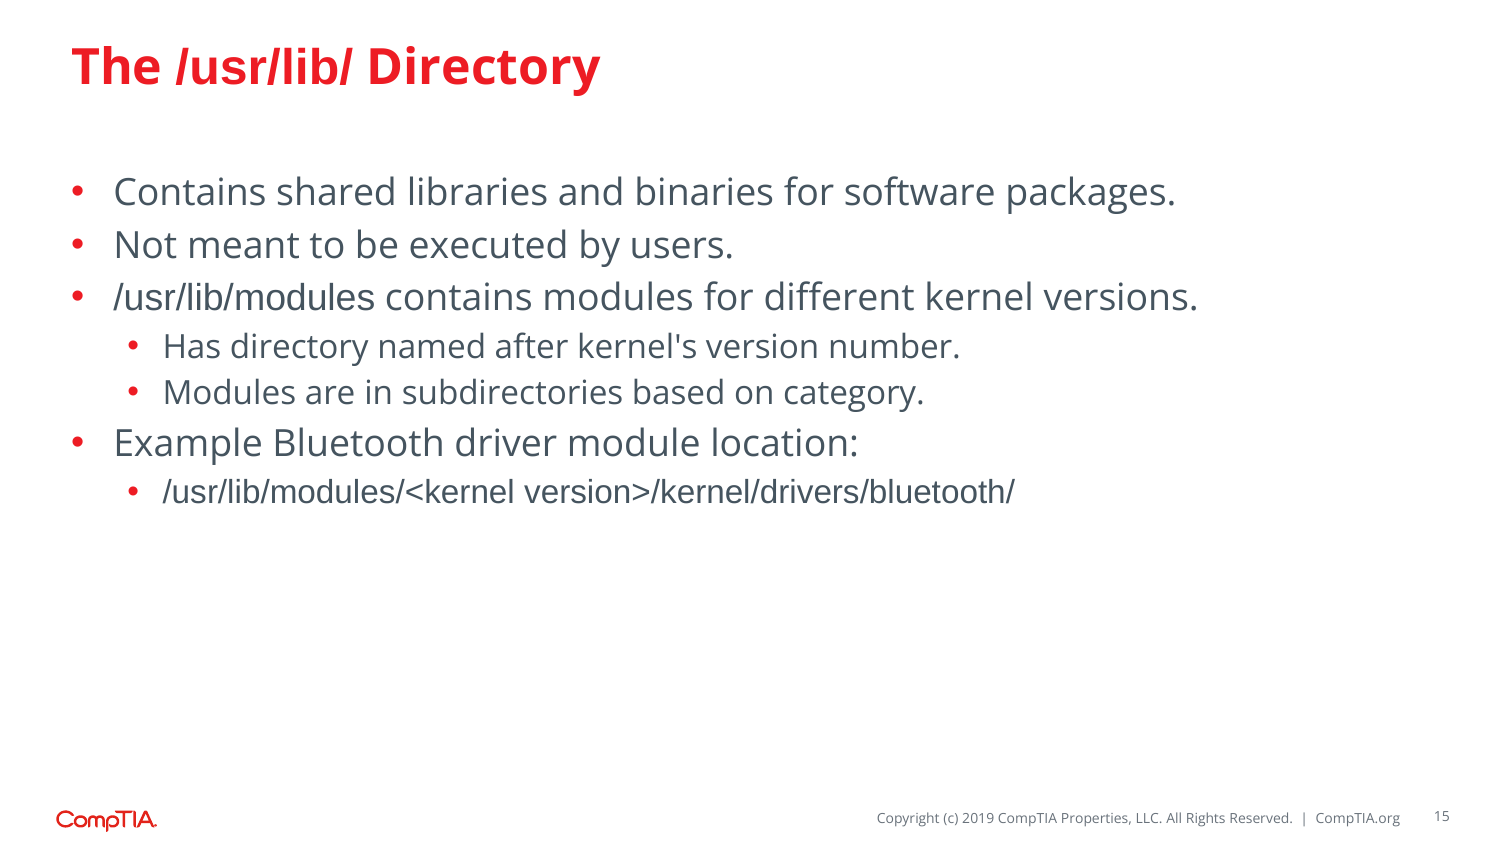

# The /usr/lib/ Directory
Contains shared libraries and binaries for software packages.
Not meant to be executed by users.
/usr/lib/modules contains modules for different kernel versions.
Has directory named after kernel's version number.
Modules are in subdirectories based on category.
Example Bluetooth driver module location:
/usr/lib/modules/<kernel version>/kernel/drivers/bluetooth/
15